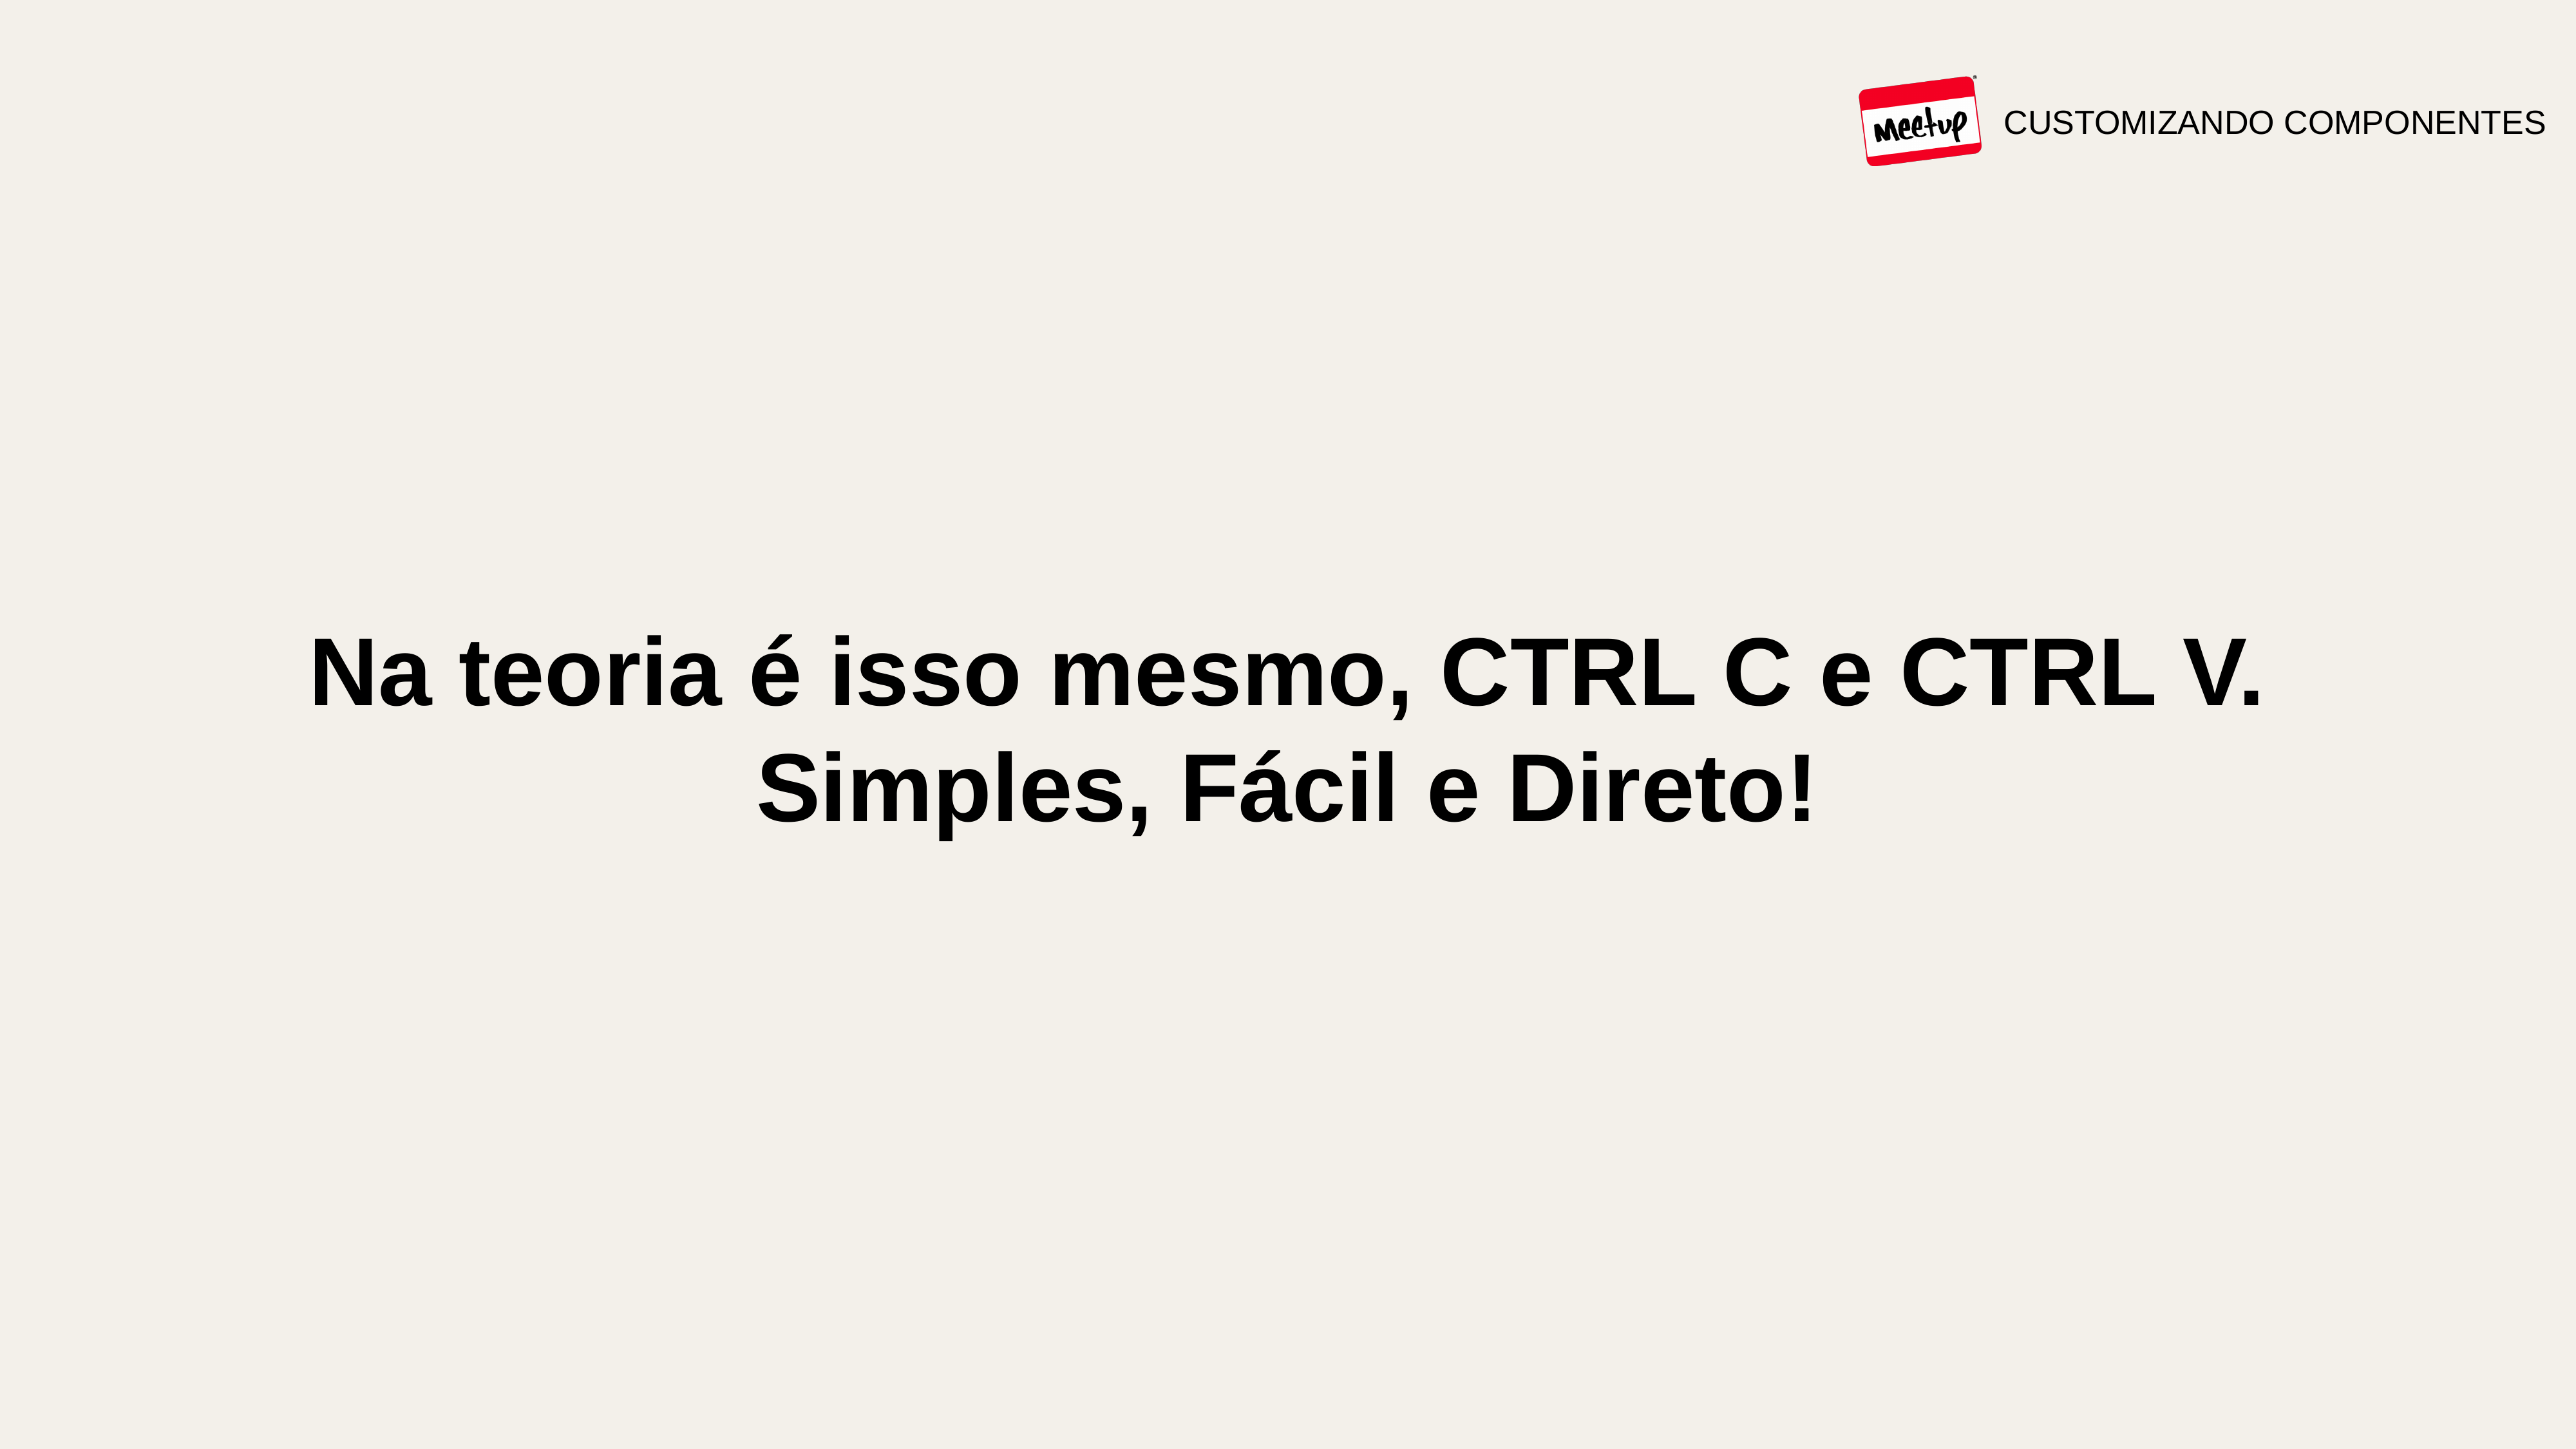

Na teoria é isso mesmo, CTRL C e CTRL V. Simples, Fácil e Direto!